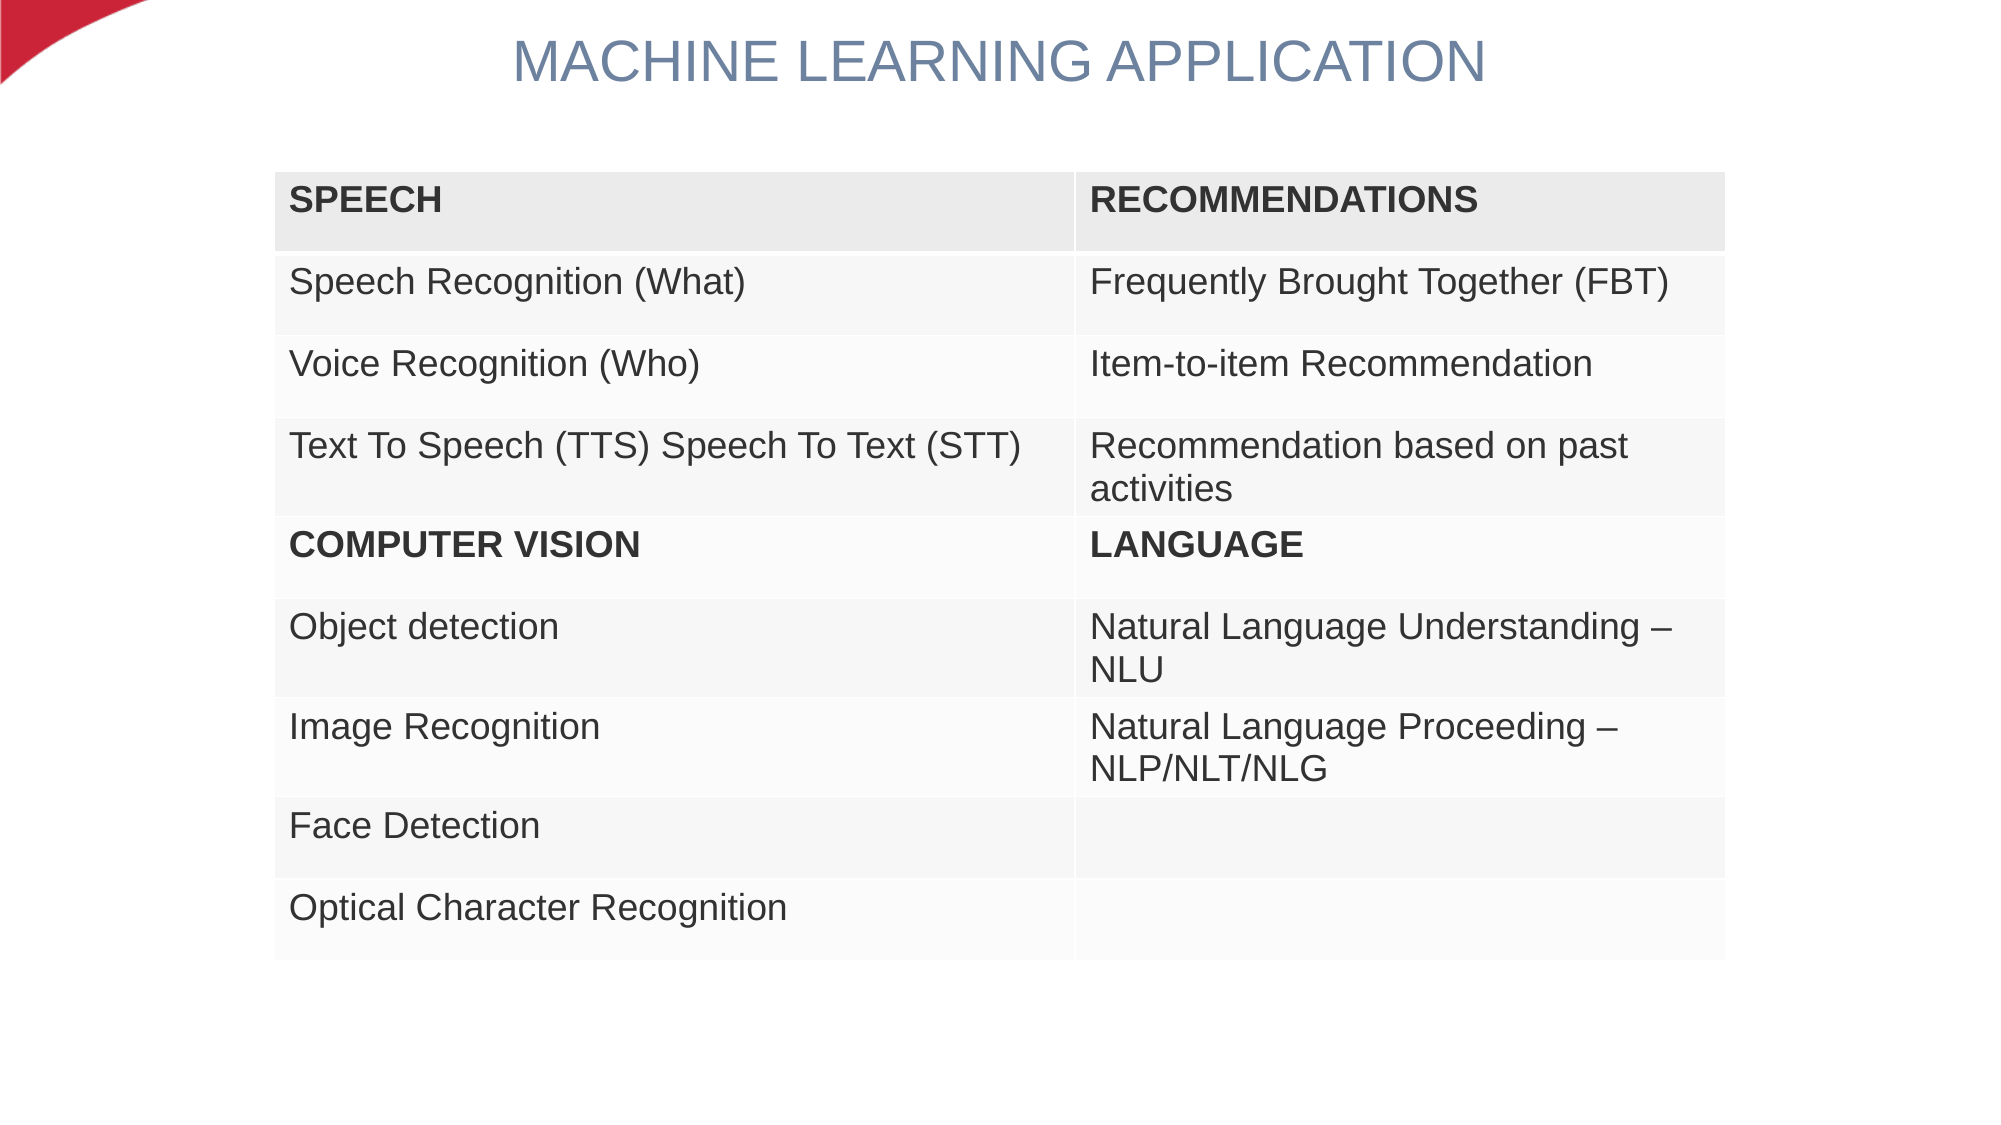

# MACHINE LEARNING APPLICATION
| SPEECH | RECOMMENDATIONS |
| --- | --- |
| Speech Recognition (What) | Frequently Brought Together (FBT) |
| Voice Recognition (Who) | Item-to-item Recommendation |
| Text To Speech (TTS) Speech To Text (STT) | Recommendation based on past activities |
| COMPUTER VISION | LANGUAGE |
| Object detection | Natural Language Understanding – NLU |
| Image Recognition | Natural Language Proceeding – NLP/NLT/NLG |
| Face Detection |  |
| Optical Character Recognition |  |